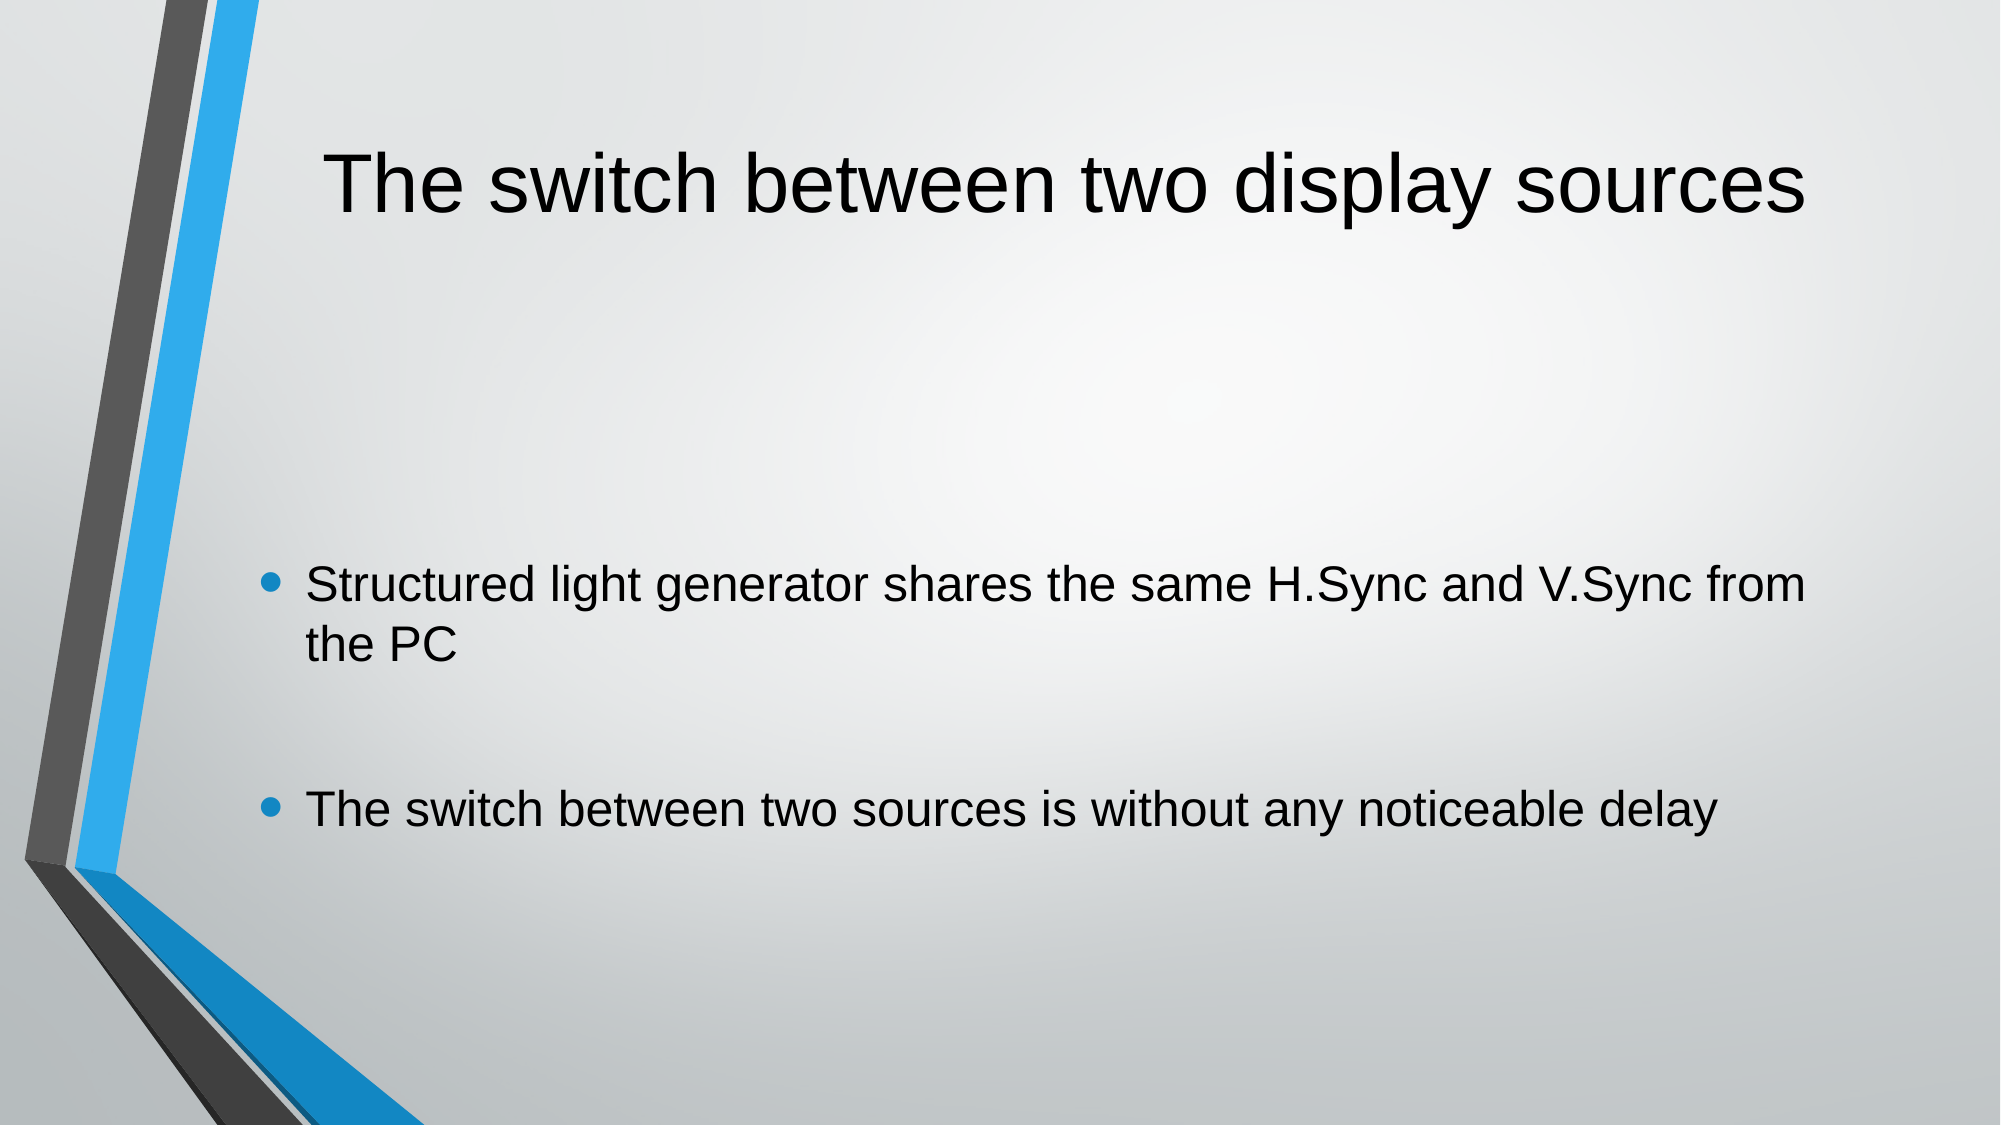

# The switch between two display sources
Structured light generator shares the same H.Sync and V.Sync from the PC

The switch between two sources is without any noticeable delay